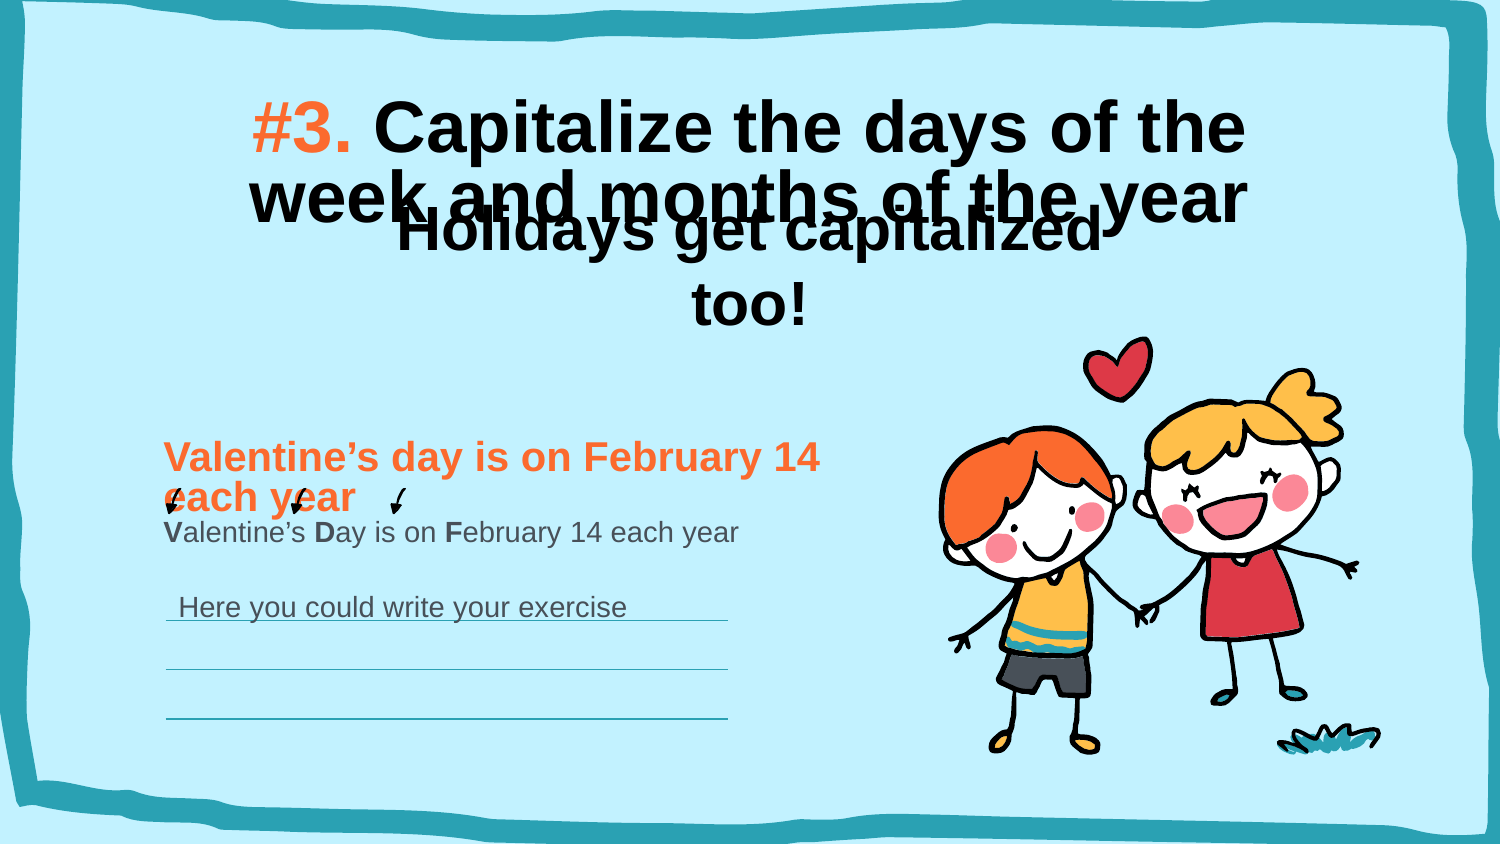

# #3. Capitalize the days of the week and months of the year
Holidays get capitalized too!

Valentine’s day is on February 14 each year

Valentine’s Day is on February 14 each year
Here you could write your exercise